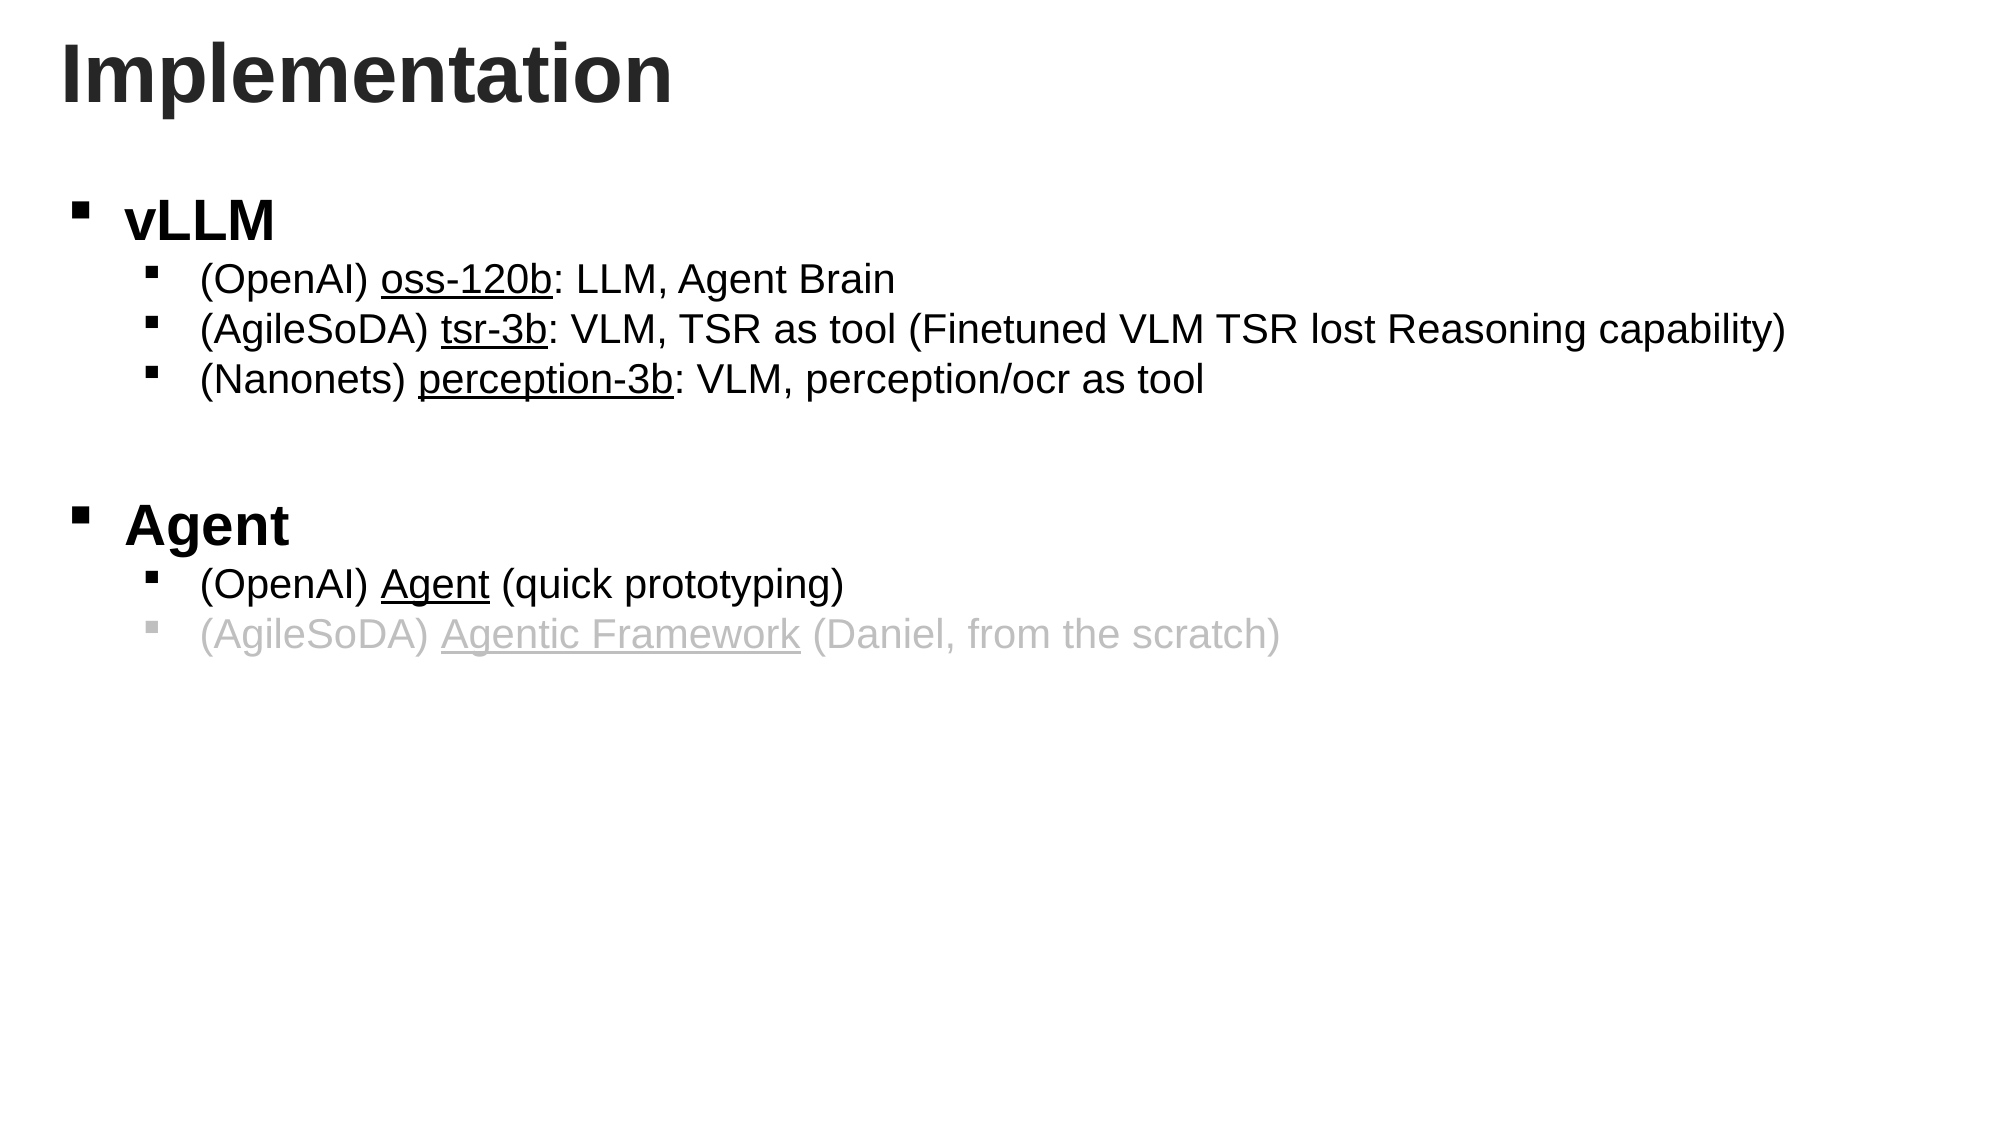

Implementation
vLLM
(OpenAI) oss-120b: LLM, Agent Brain
(AgileSoDA) tsr-3b: VLM, TSR as tool (Finetuned VLM TSR lost Reasoning capability)
(Nanonets) perception-3b: VLM, perception/ocr as tool

Agent
(OpenAI) Agent (quick prototyping)
(AgileSoDA) Agentic Framework (Daniel, from the scratch)